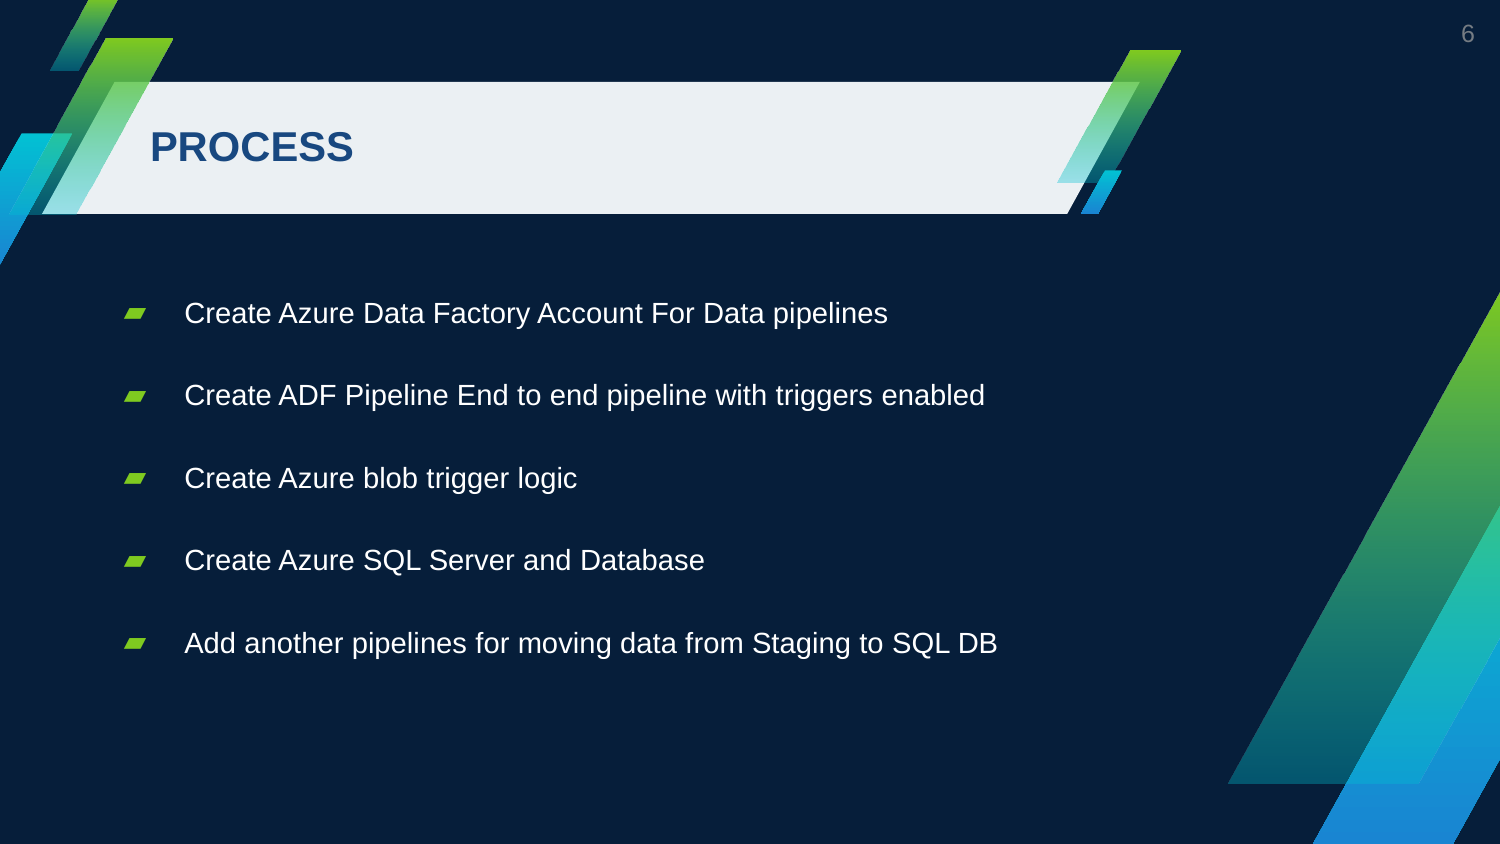

6
# PROCESS
Create Azure Data Factory Account For Data pipelines
Create ADF Pipeline End to end pipeline with triggers enabled
Create Azure blob trigger logic
Create Azure SQL Server and Database
Add another pipelines for moving data from Staging to SQL DB